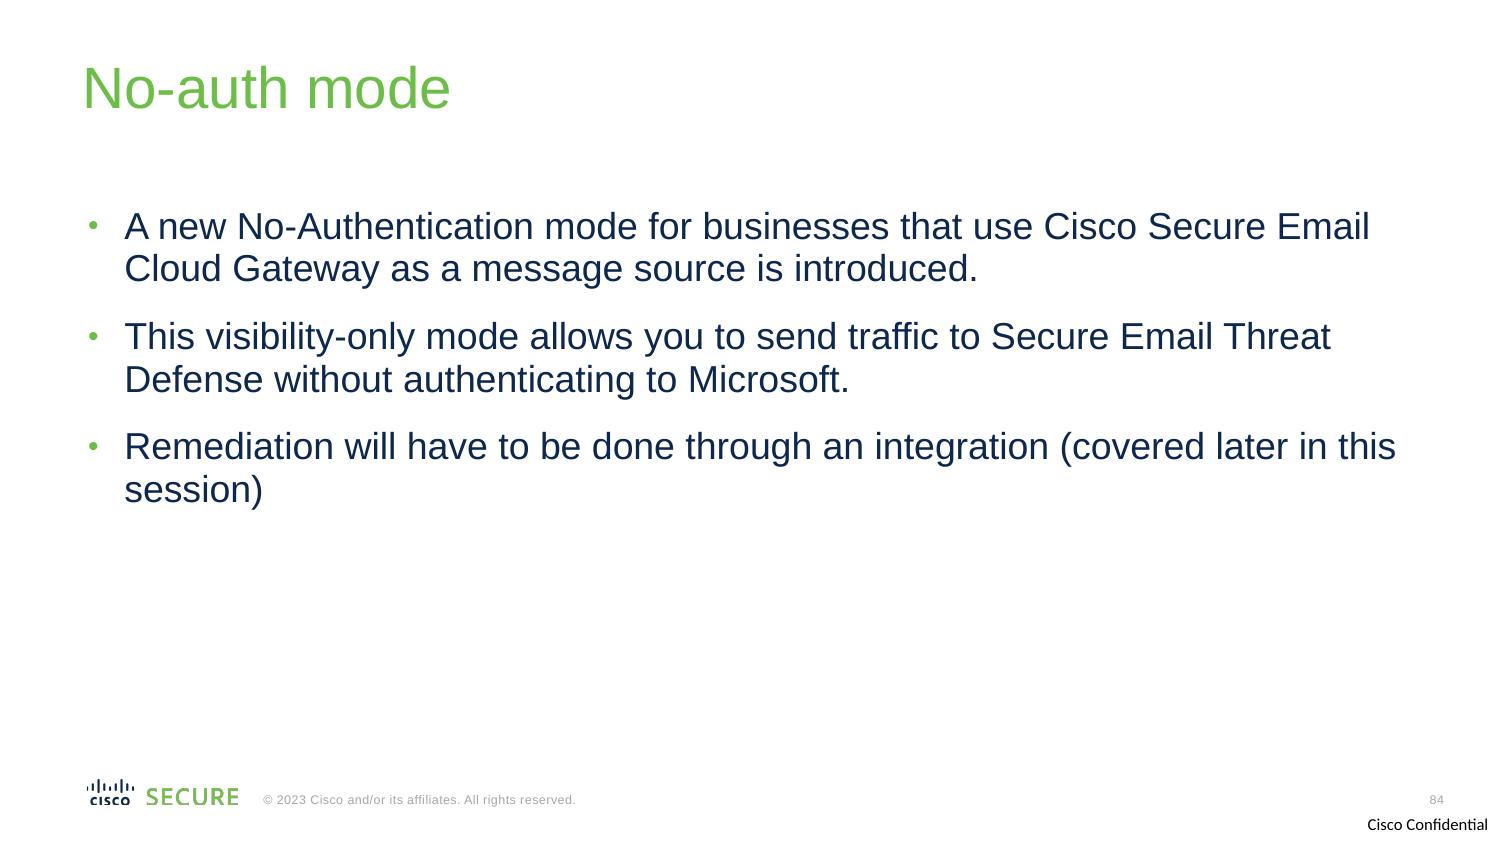

# No-auth mode
A new No-Authentication mode for businesses that use Cisco Secure Email Cloud Gateway as a message source is introduced.
This visibility-only mode allows you to send traffic to Secure Email Threat Defense without authenticating to Microsoft.
Remediation will have to be done through an integration (covered later in this session)